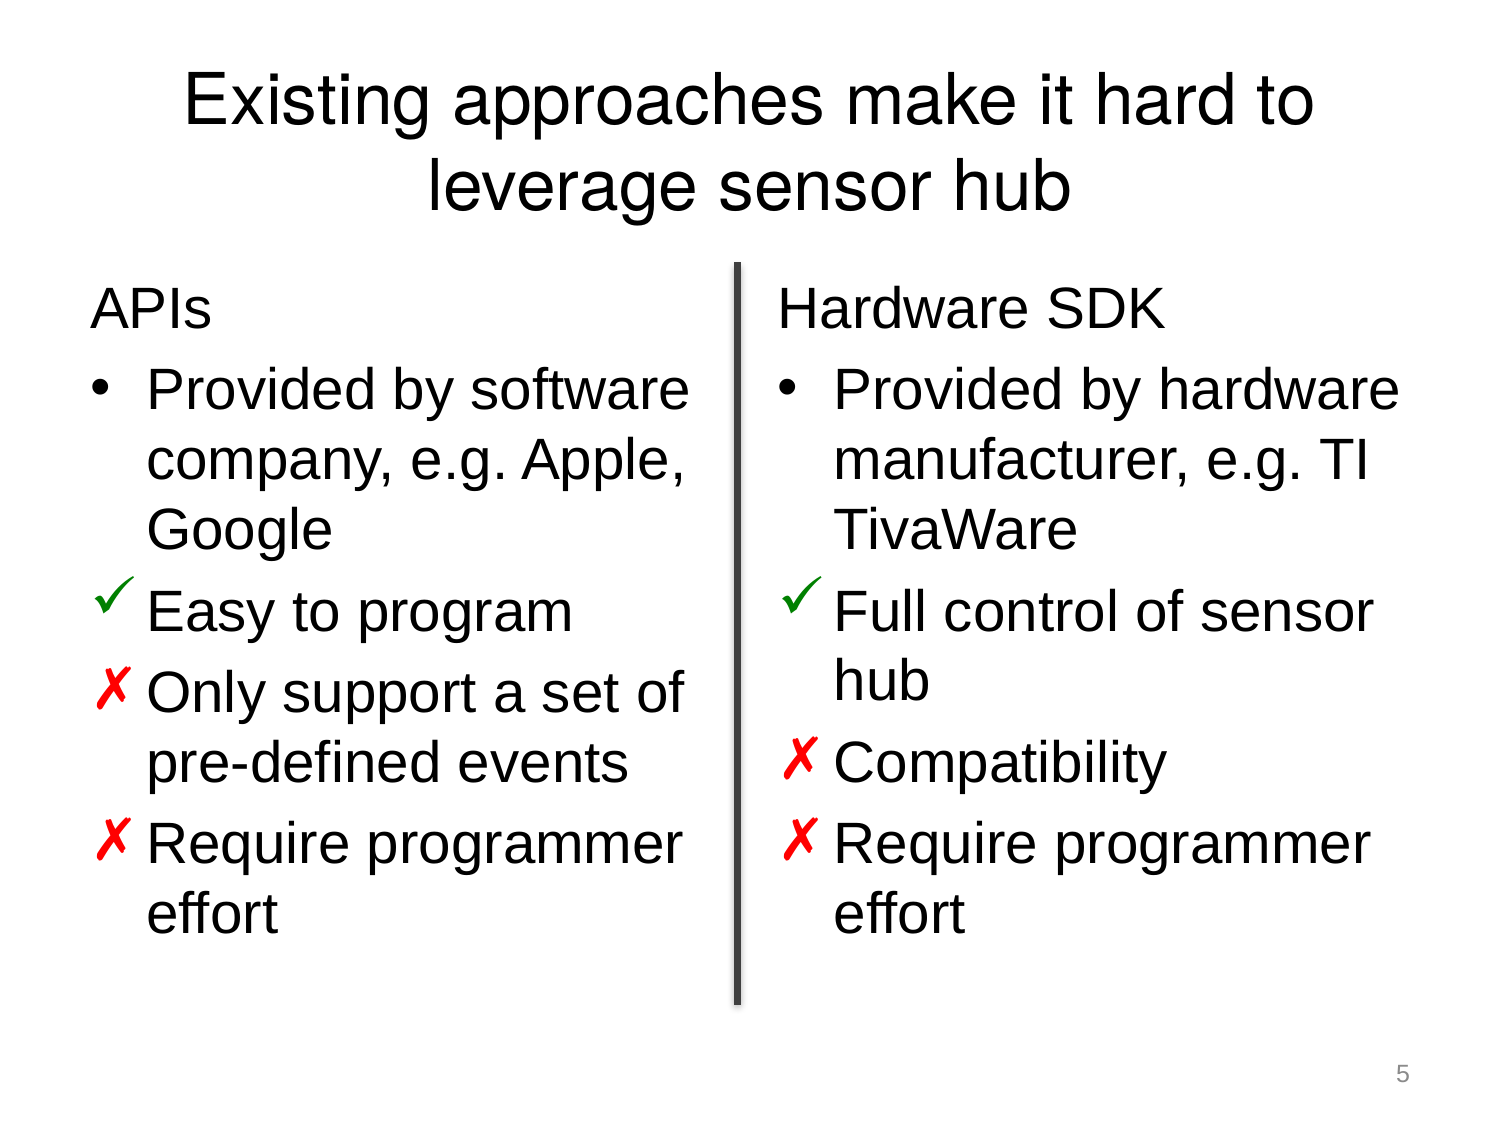

# Existing approaches make it hard to leverage sensor hub
APIs
Provided by software company, e.g. Apple, Google
Easy to program
Only support a set of pre-defined events
Require programmer effort

Hardware SDK
Provided by hardware manufacturer, e.g. TI TivaWare
Full control of sensor hub
Compatibility
Require programmer effort

5